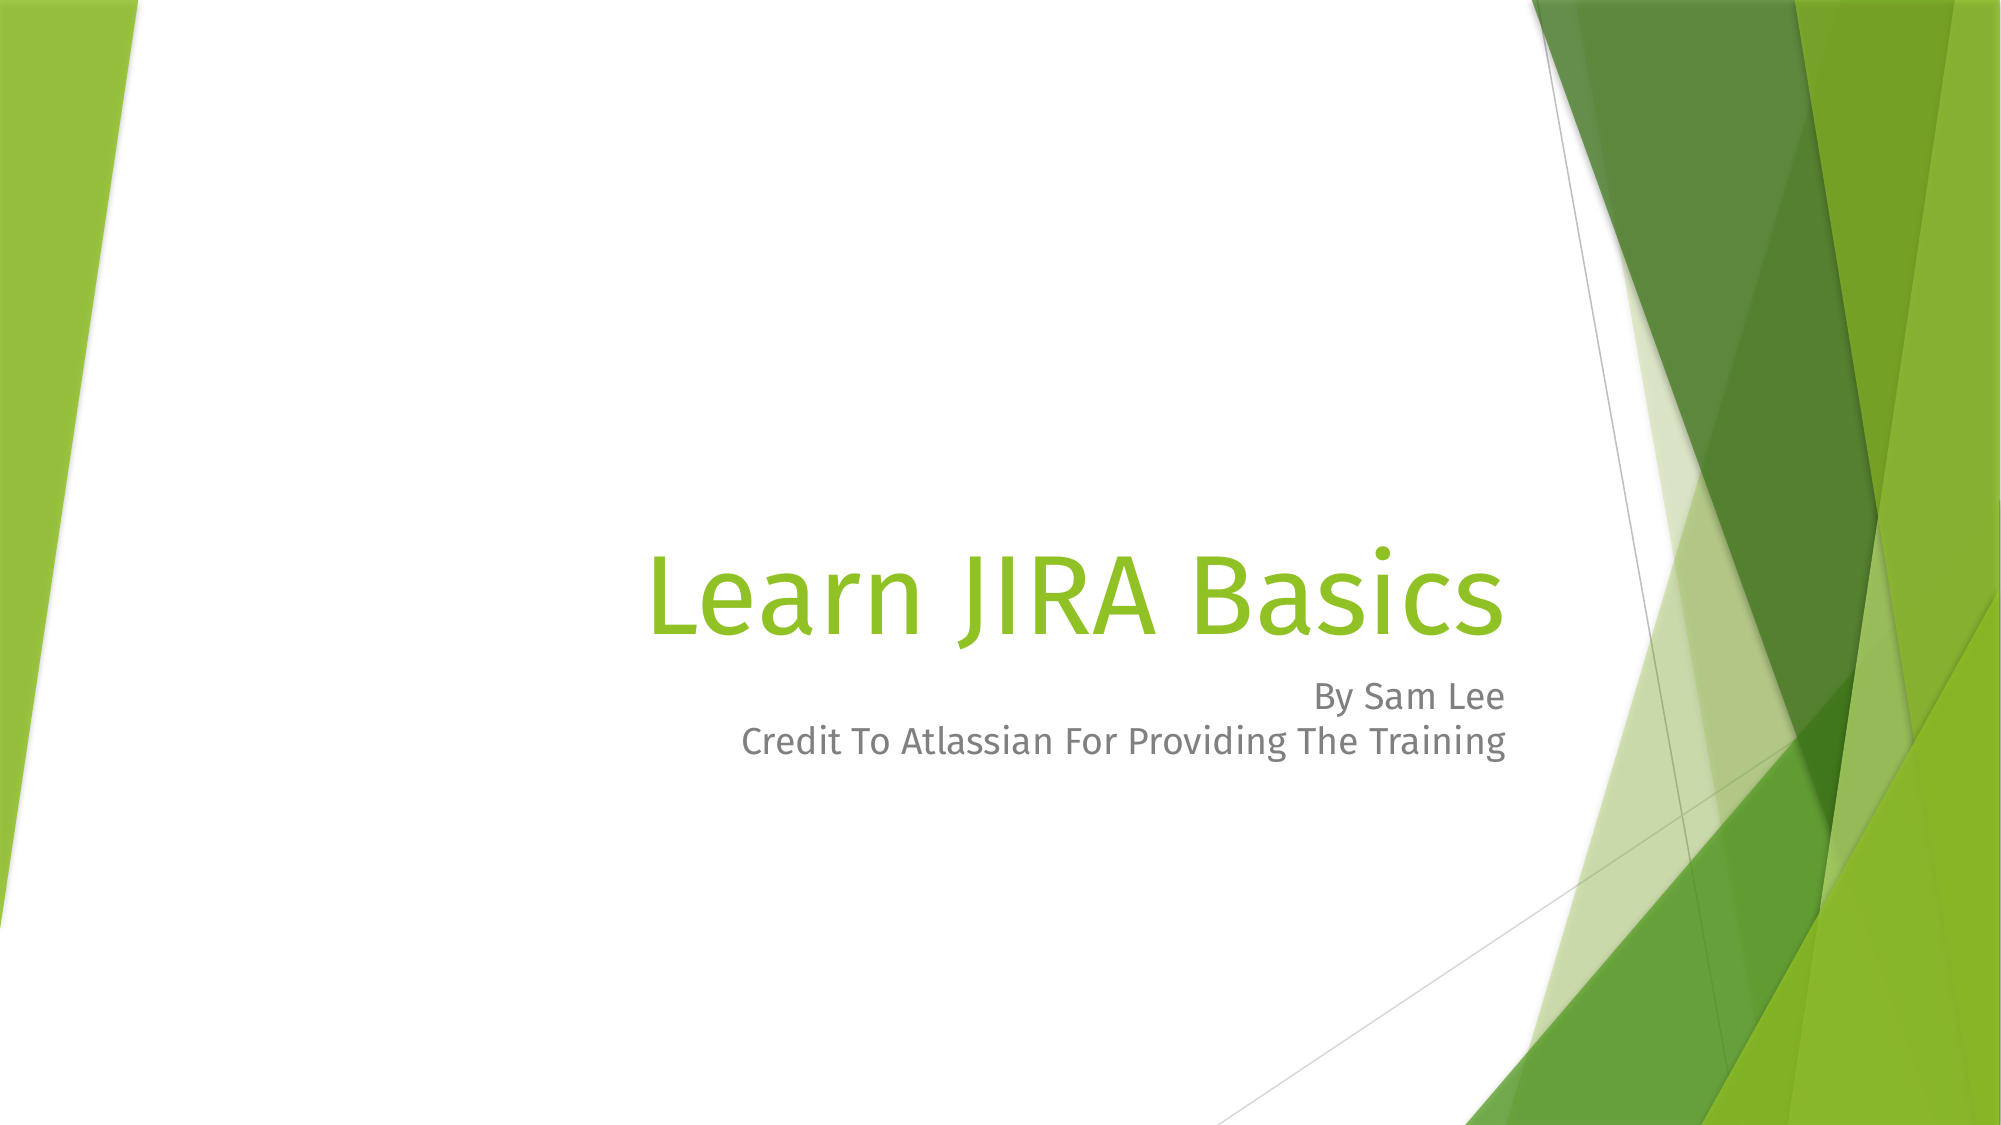

# Learn JIRA Basics
By Sam Lee
Credit To Atlassian For Providing The Training